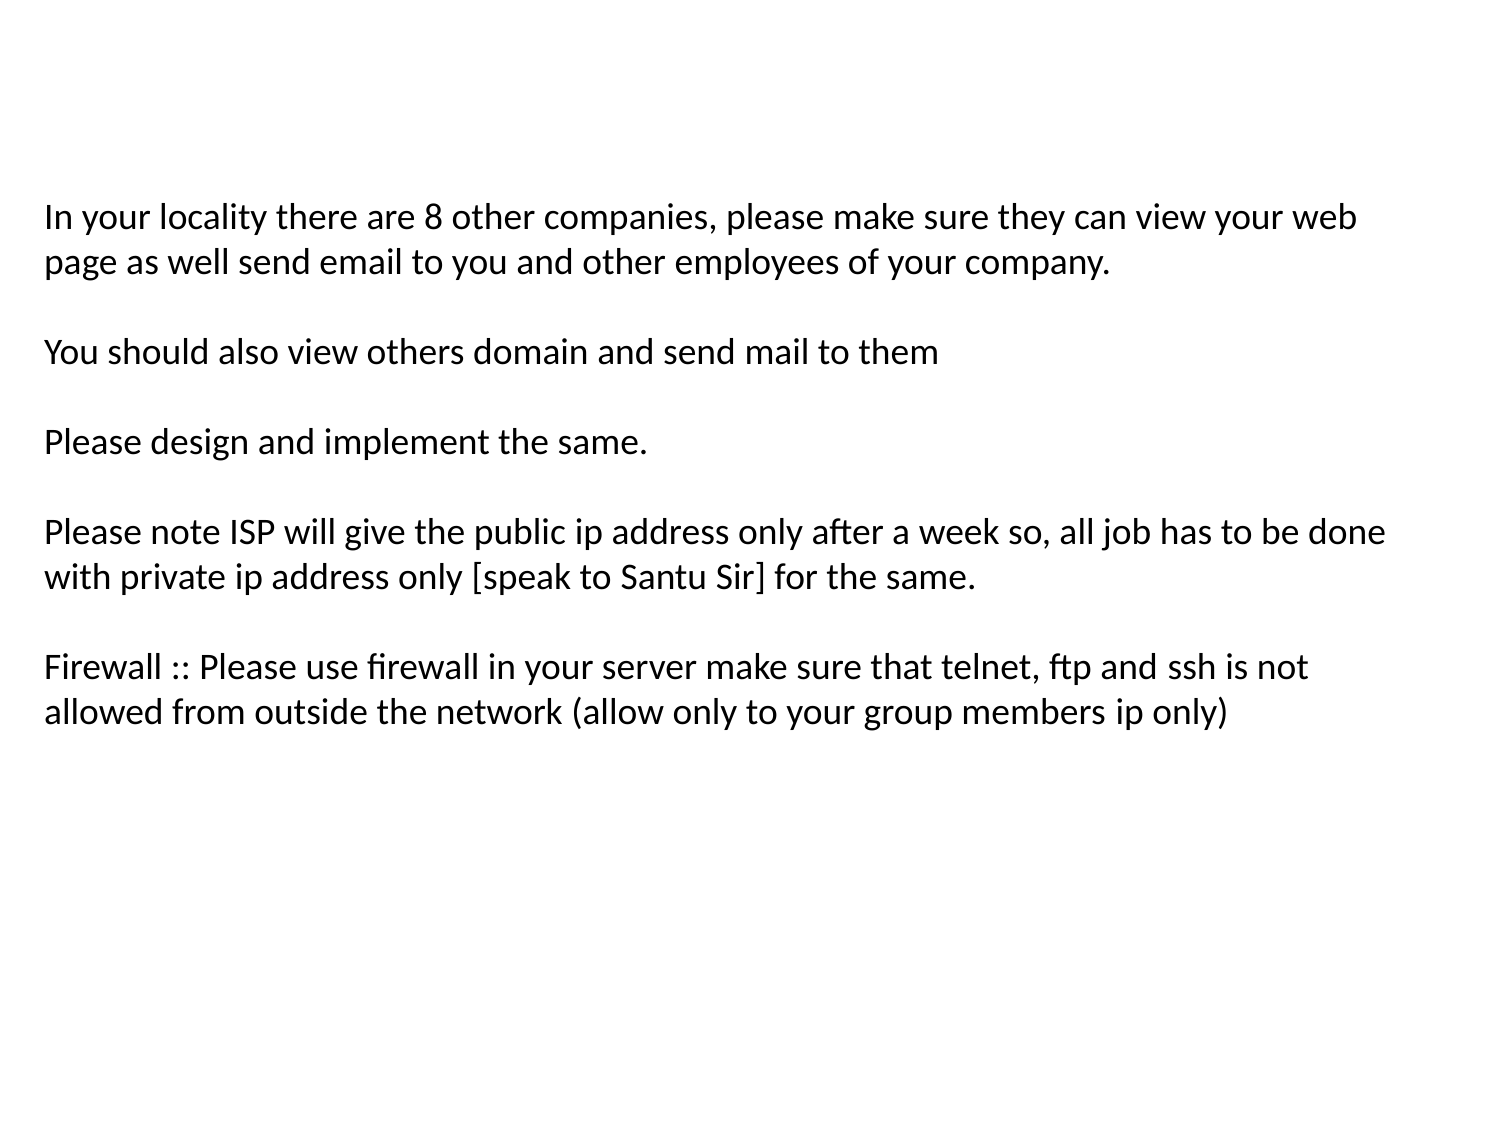

In your locality there are 8 other companies, please make sure they can view your web page as well send email to you and other employees of your company.

You should also view others domain and send mail to them

Please design and implement the same.

Please note ISP will give the public ip address only after a week so, all job has to be done with private ip address only [speak to Santu Sir] for the same.

Firewall :: Please use firewall in your server make sure that telnet, ftp and ssh is not allowed from outside the network (allow only to your group members ip only)